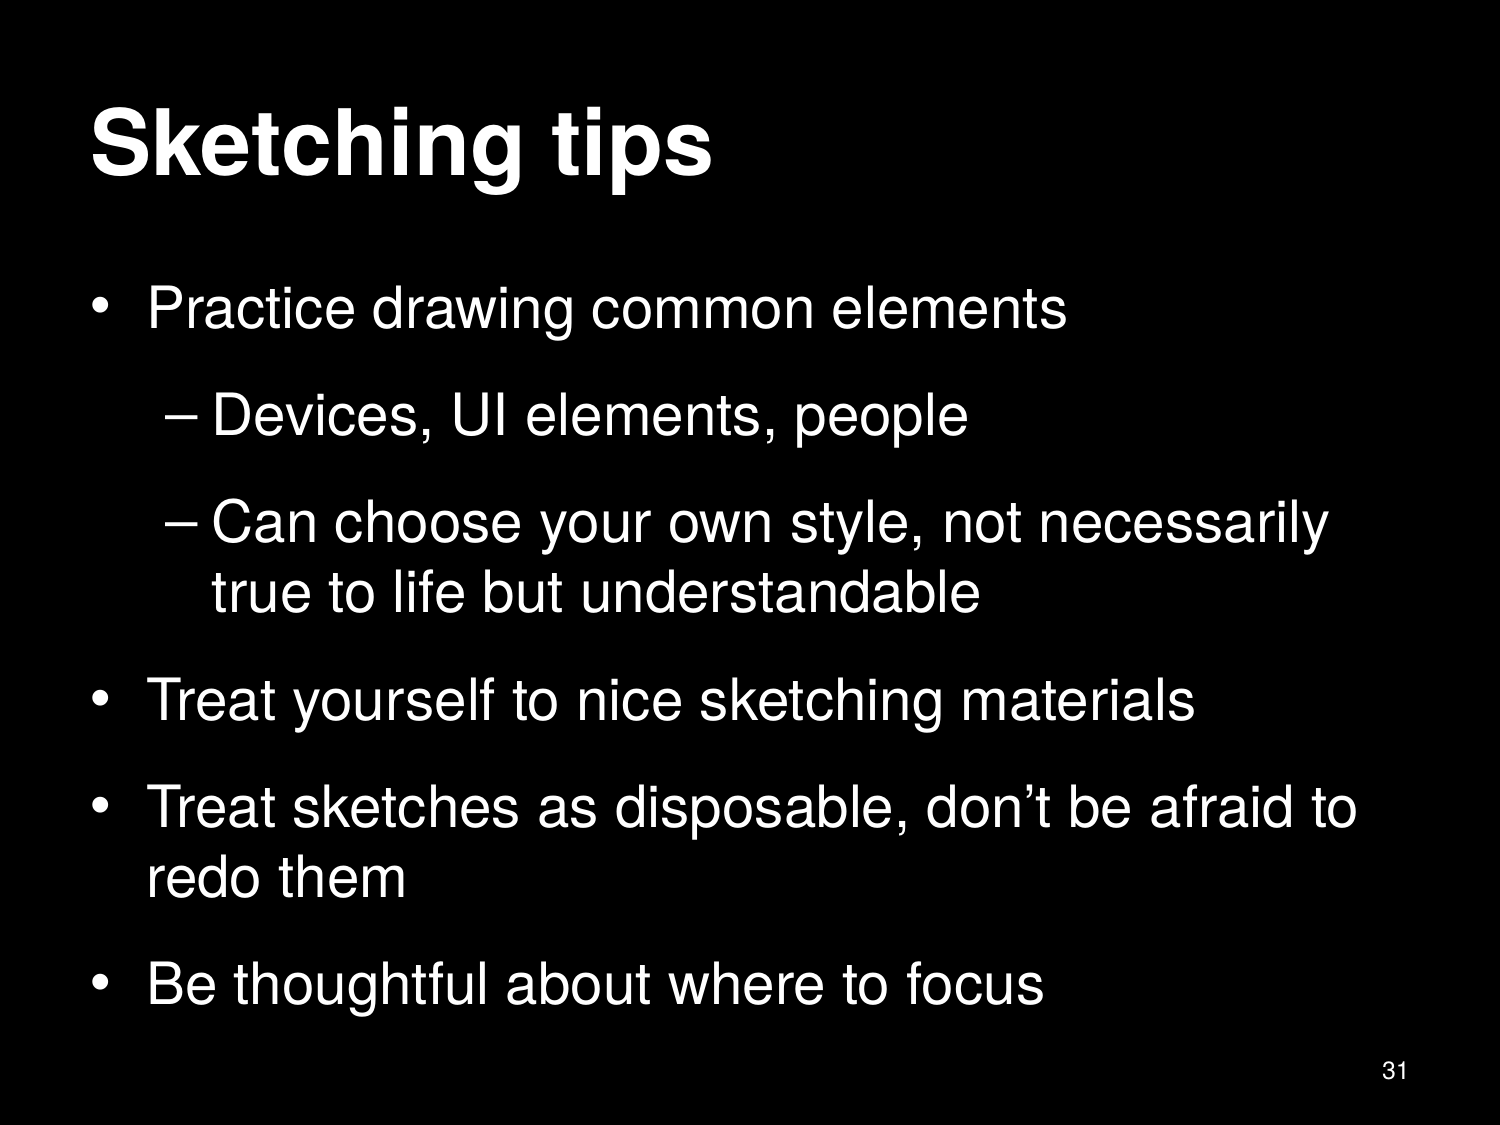

# Sketching tips
Practice drawing common elements
Devices, UI elements, people
Can choose your own style, not necessarily true to life but understandable
Treat yourself to nice sketching materials
Treat sketches as disposable, don’t be afraid to redo them
Be thoughtful about where to focus

31